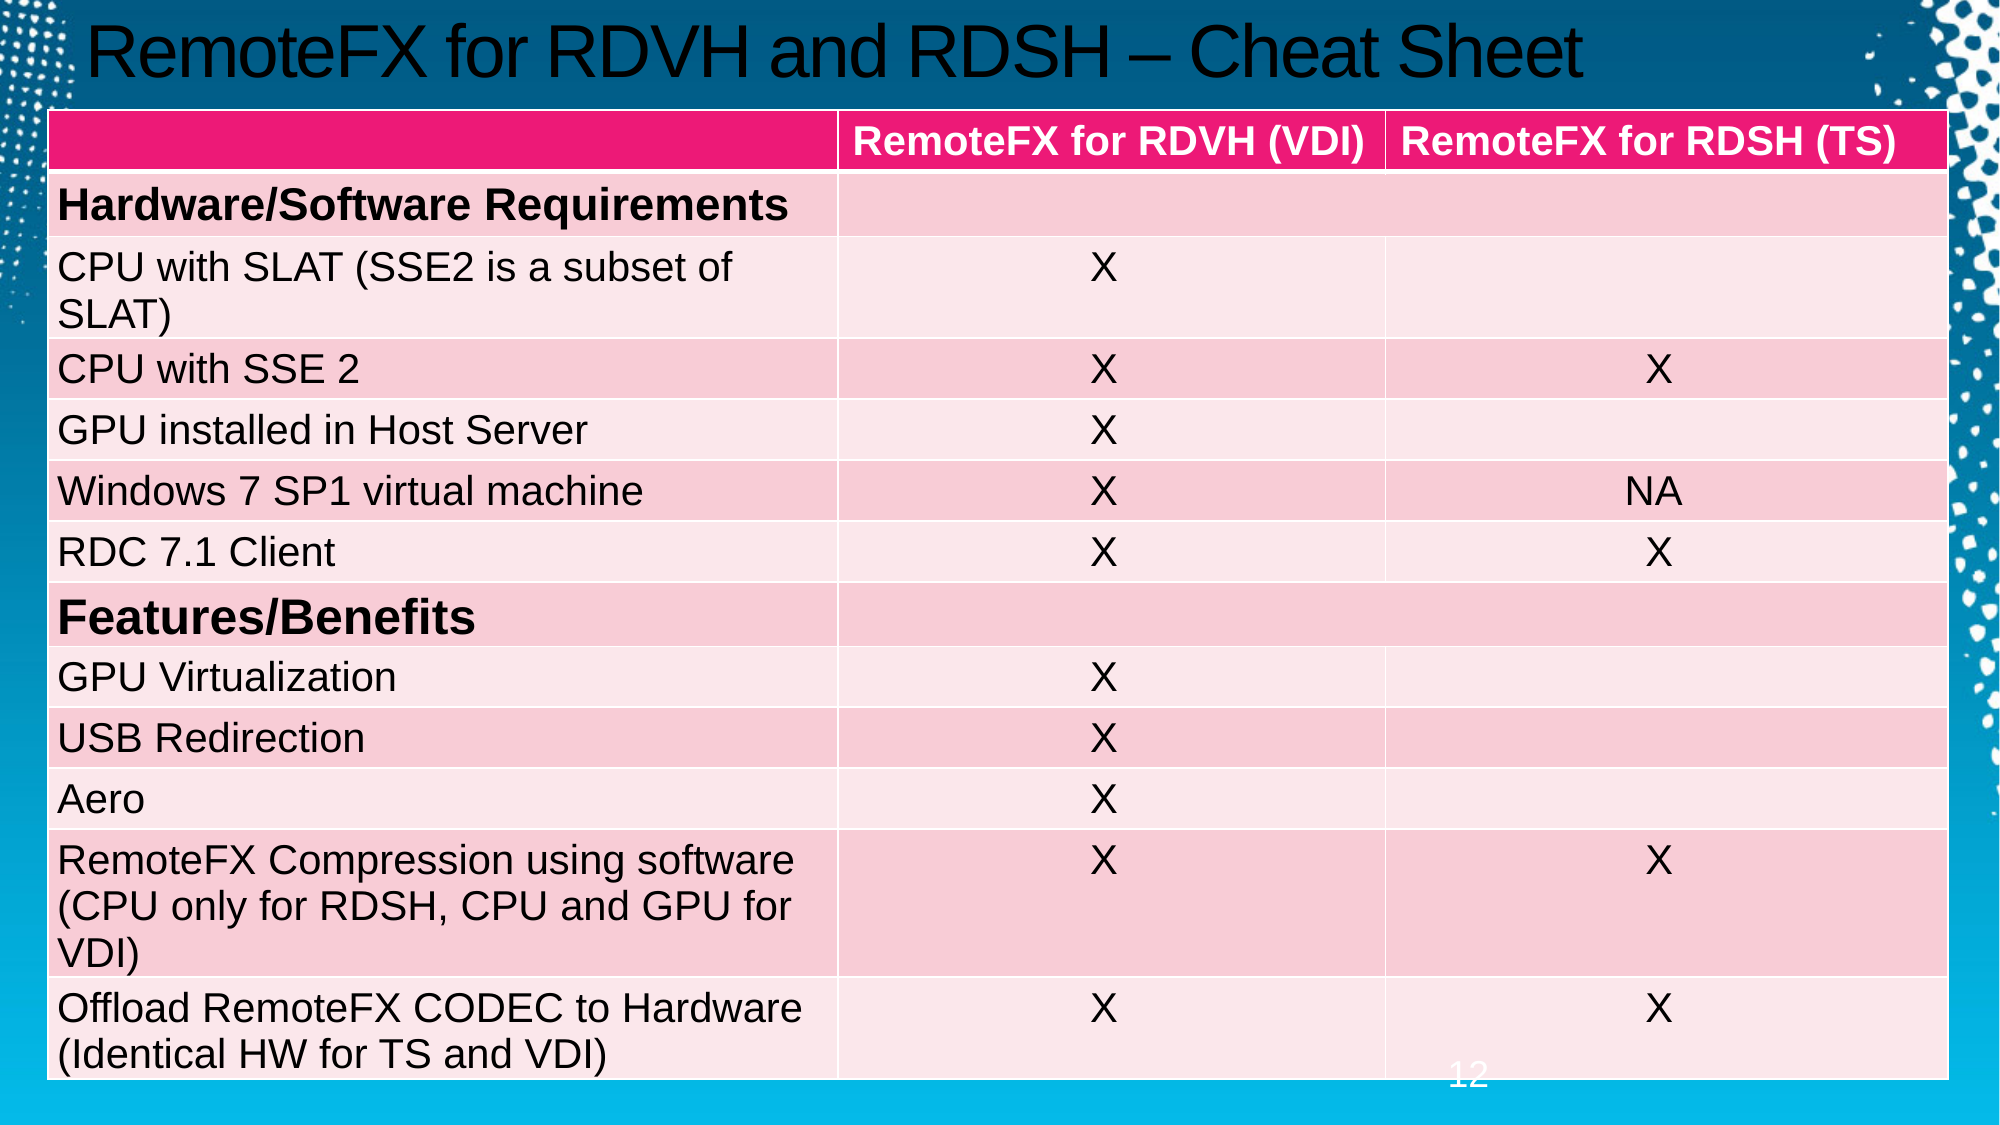

# RemoteFX for RDVH and RDSH – Cheat Sheet
|  | RemoteFX for RDVH (VDI) | RemoteFX for RDSH (TS) |
| --- | --- | --- |
| Hardware/Software Requirements |  |  |
| CPU with SLAT (SSE2 is a subset of SLAT) | X |  |
| CPU with SSE 2 | X | X |
| GPU installed in Host Server | X |  |
| Windows 7 SP1 virtual machine | X | NA |
| RDC 7.1 Client | X | X |
| Features/Benefits |  |  |
| GPU Virtualization | X |  |
| USB Redirection | X |  |
| Aero | X |  |
| RemoteFX Compression using software (CPU only for RDSH, CPU and GPU for VDI) | X | X |
| Offload RemoteFX CODEC to Hardware (Identical HW for TS and VDI) | X | X |
12